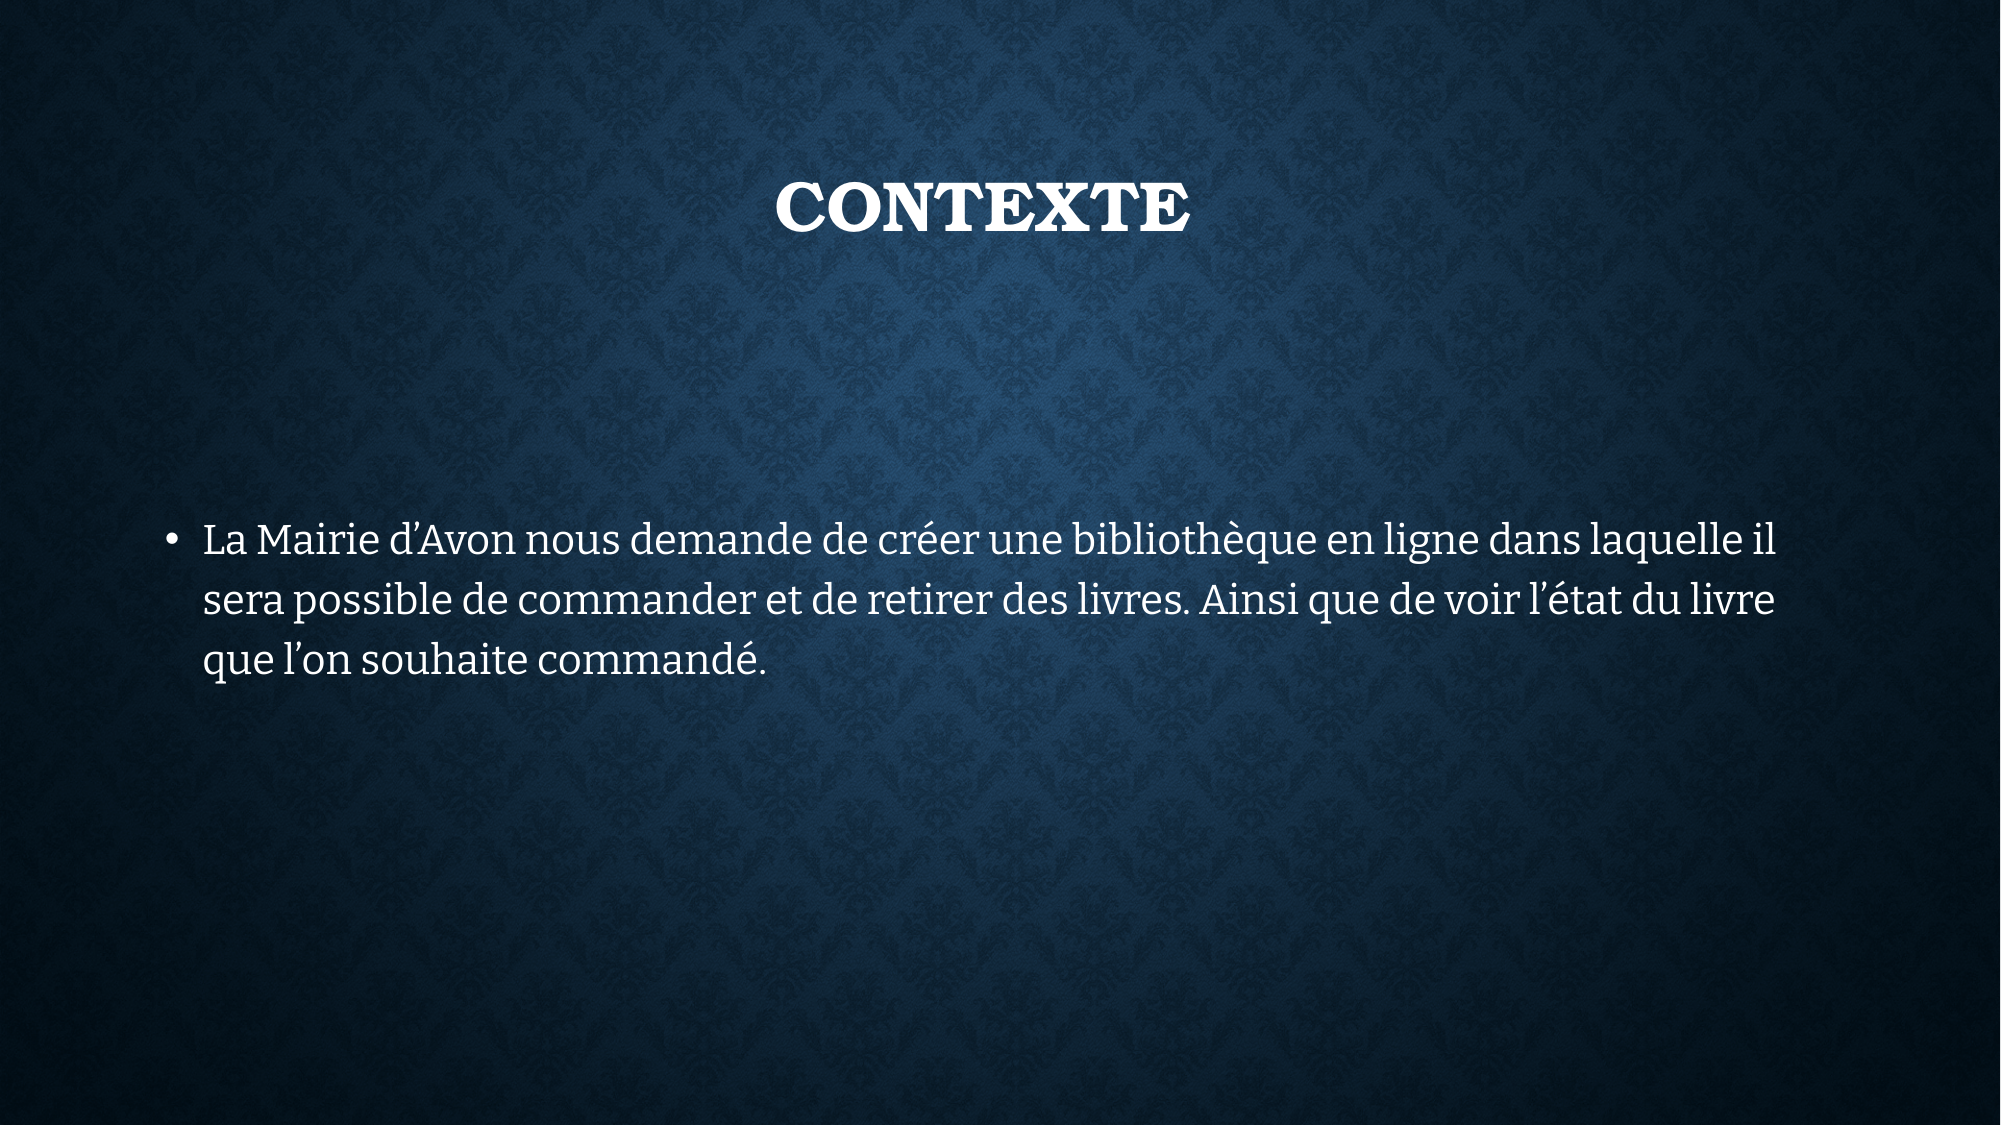

# Contexte

La Mairie d’Avon nous demande de créer une bibliothèque en ligne dans laquelle il sera possible de commander et de retirer des livres. Ainsi que de voir l’état du livre que l’on souhaite commandé.